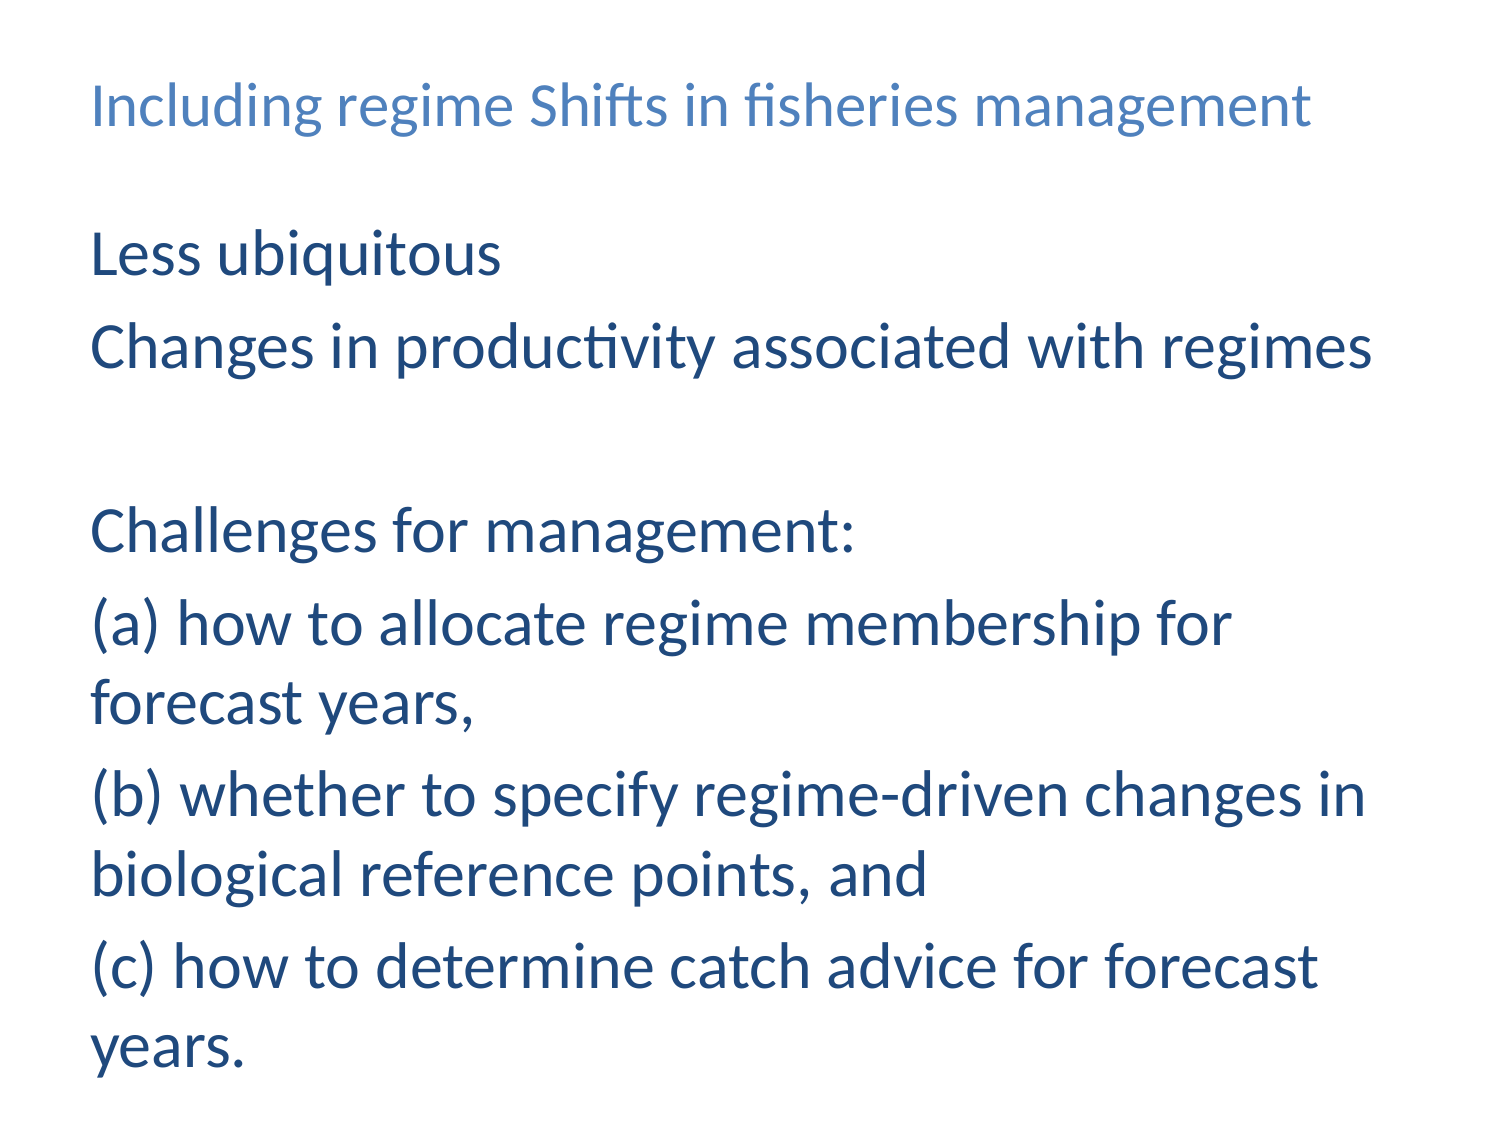

# Including regime Shifts in fisheries management
Less ubiquitous
Changes in productivity associated with regimes

Challenges for management:
(a) how to allocate regime membership for forecast years,
(b) whether to specify regime-driven changes in biological reference points, and
(c) how to determine catch advice for forecast years.